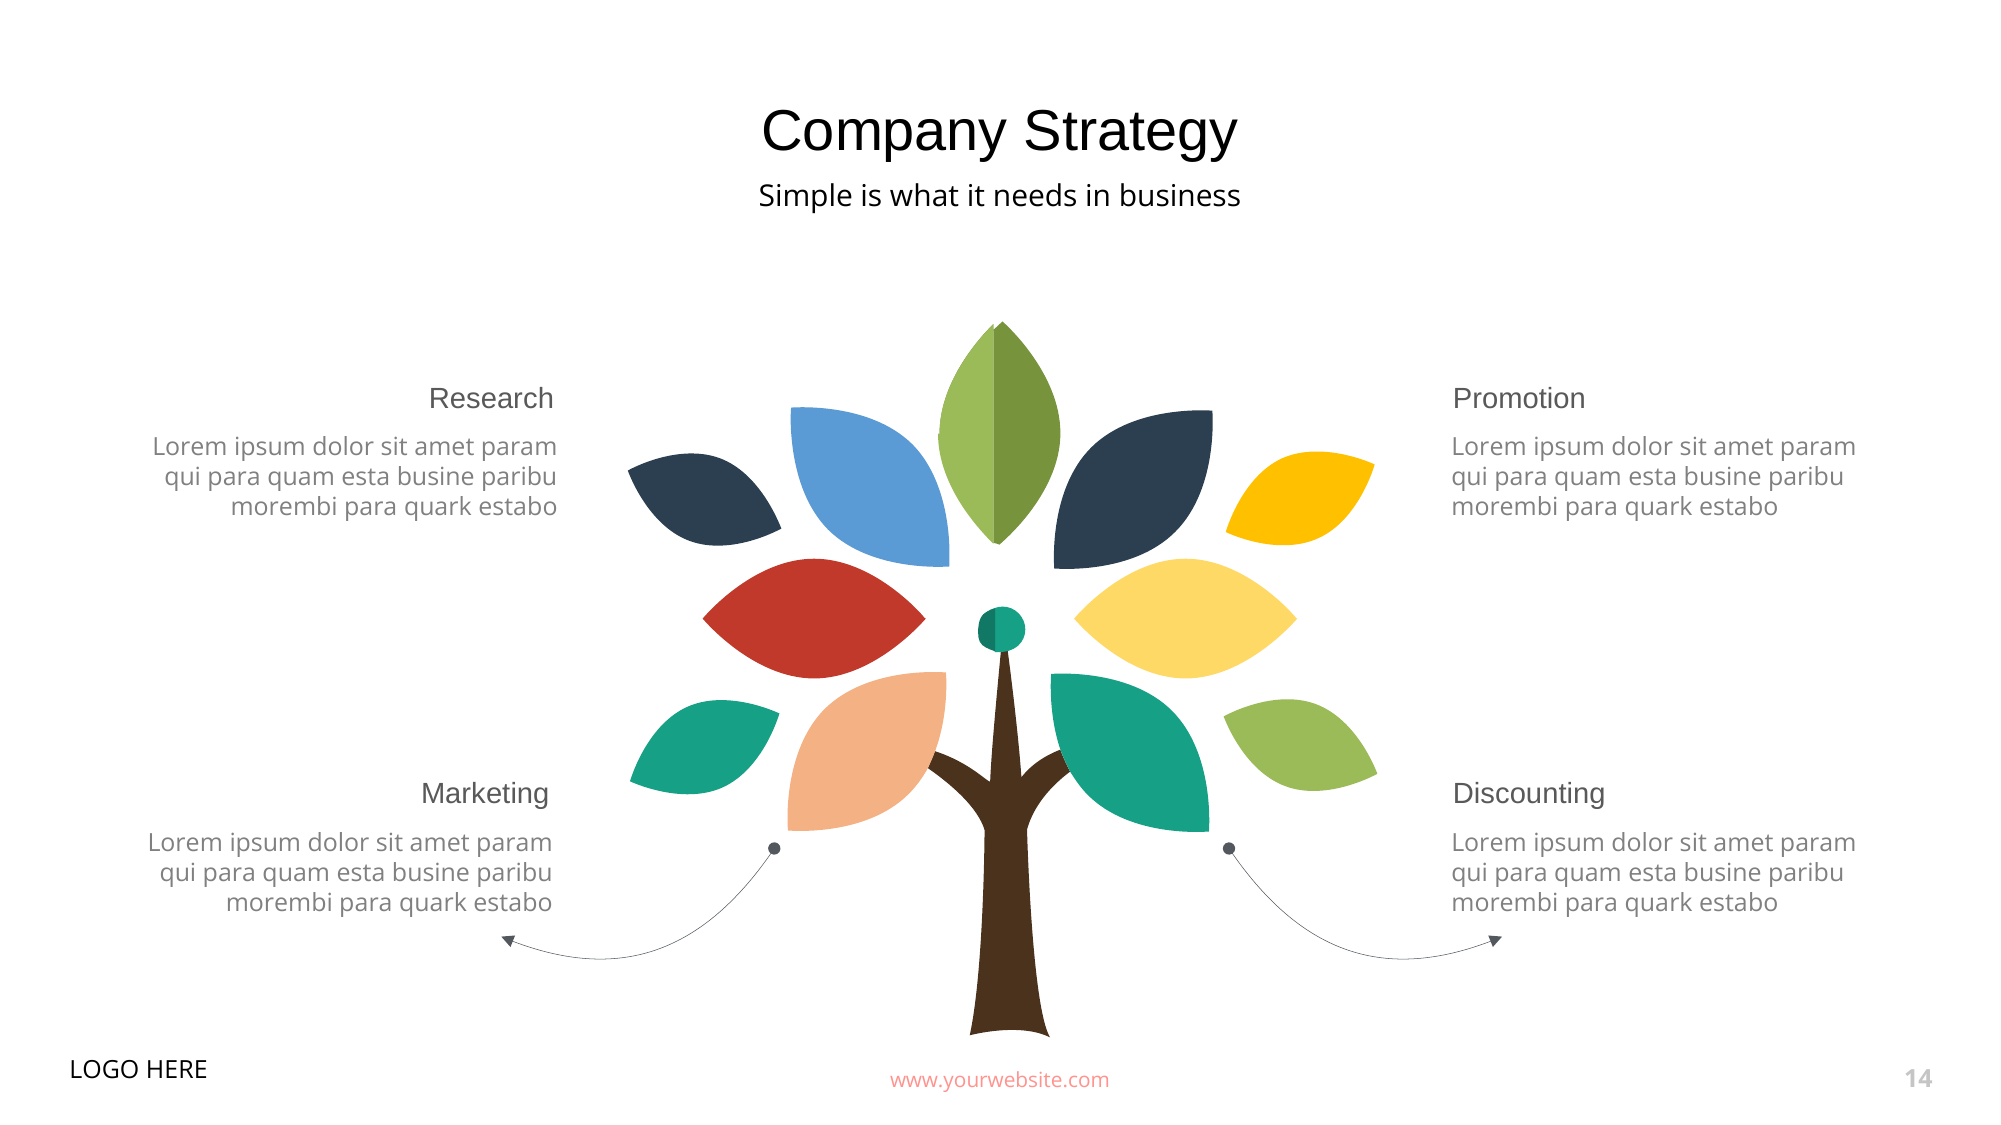

# Company Strategy
Simple is what it needs in business

Research
Lorem ipsum dolor sit amet param qui para quam esta busine paribu morembi para quark estabo
Promotion
Lorem ipsum dolor sit amet param qui para quam esta busine paribu morembi para quark estabo

Marketing
Lorem ipsum dolor sit amet param qui para quam esta busine paribu morembi para quark estabo
Discounting
Lorem ipsum dolor sit amet param qui para quam esta busine paribu morembi para quark estabo

LOGO HERE
www.yourwebsite.com
14